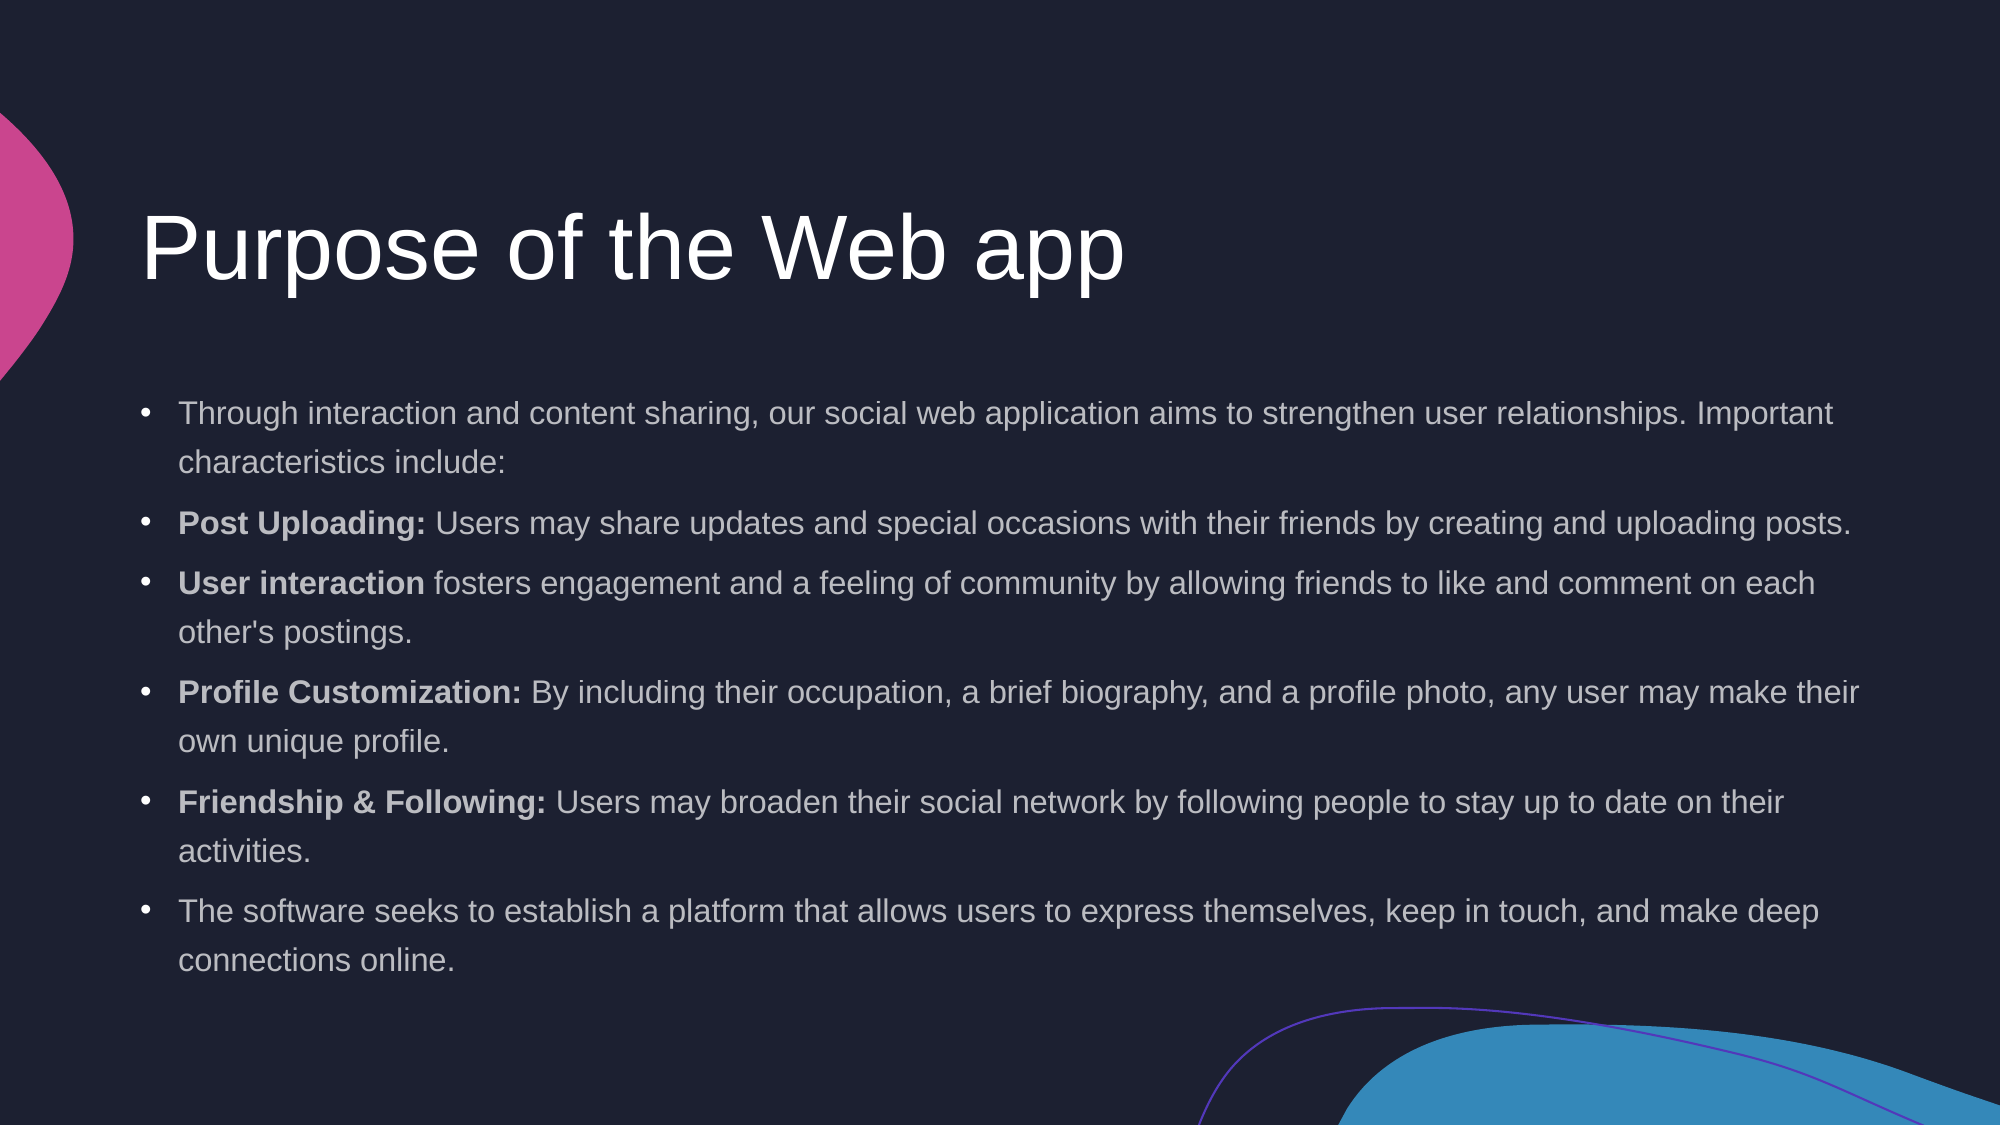

# Purpose of the Web app
Through interaction and content sharing, our social web application aims to strengthen user relationships. Important characteristics include:
Post Uploading: Users may share updates and special occasions with their friends by creating and uploading posts.
User interaction fosters engagement and a feeling of community by allowing friends to like and comment on each other's postings.
Profile Customization: By including their occupation, a brief biography, and a profile photo, any user may make their own unique profile.
Friendship & Following: Users may broaden their social network by following people to stay up to date on their activities.
The software seeks to establish a platform that allows users to express themselves, keep in touch, and make deep connections online.